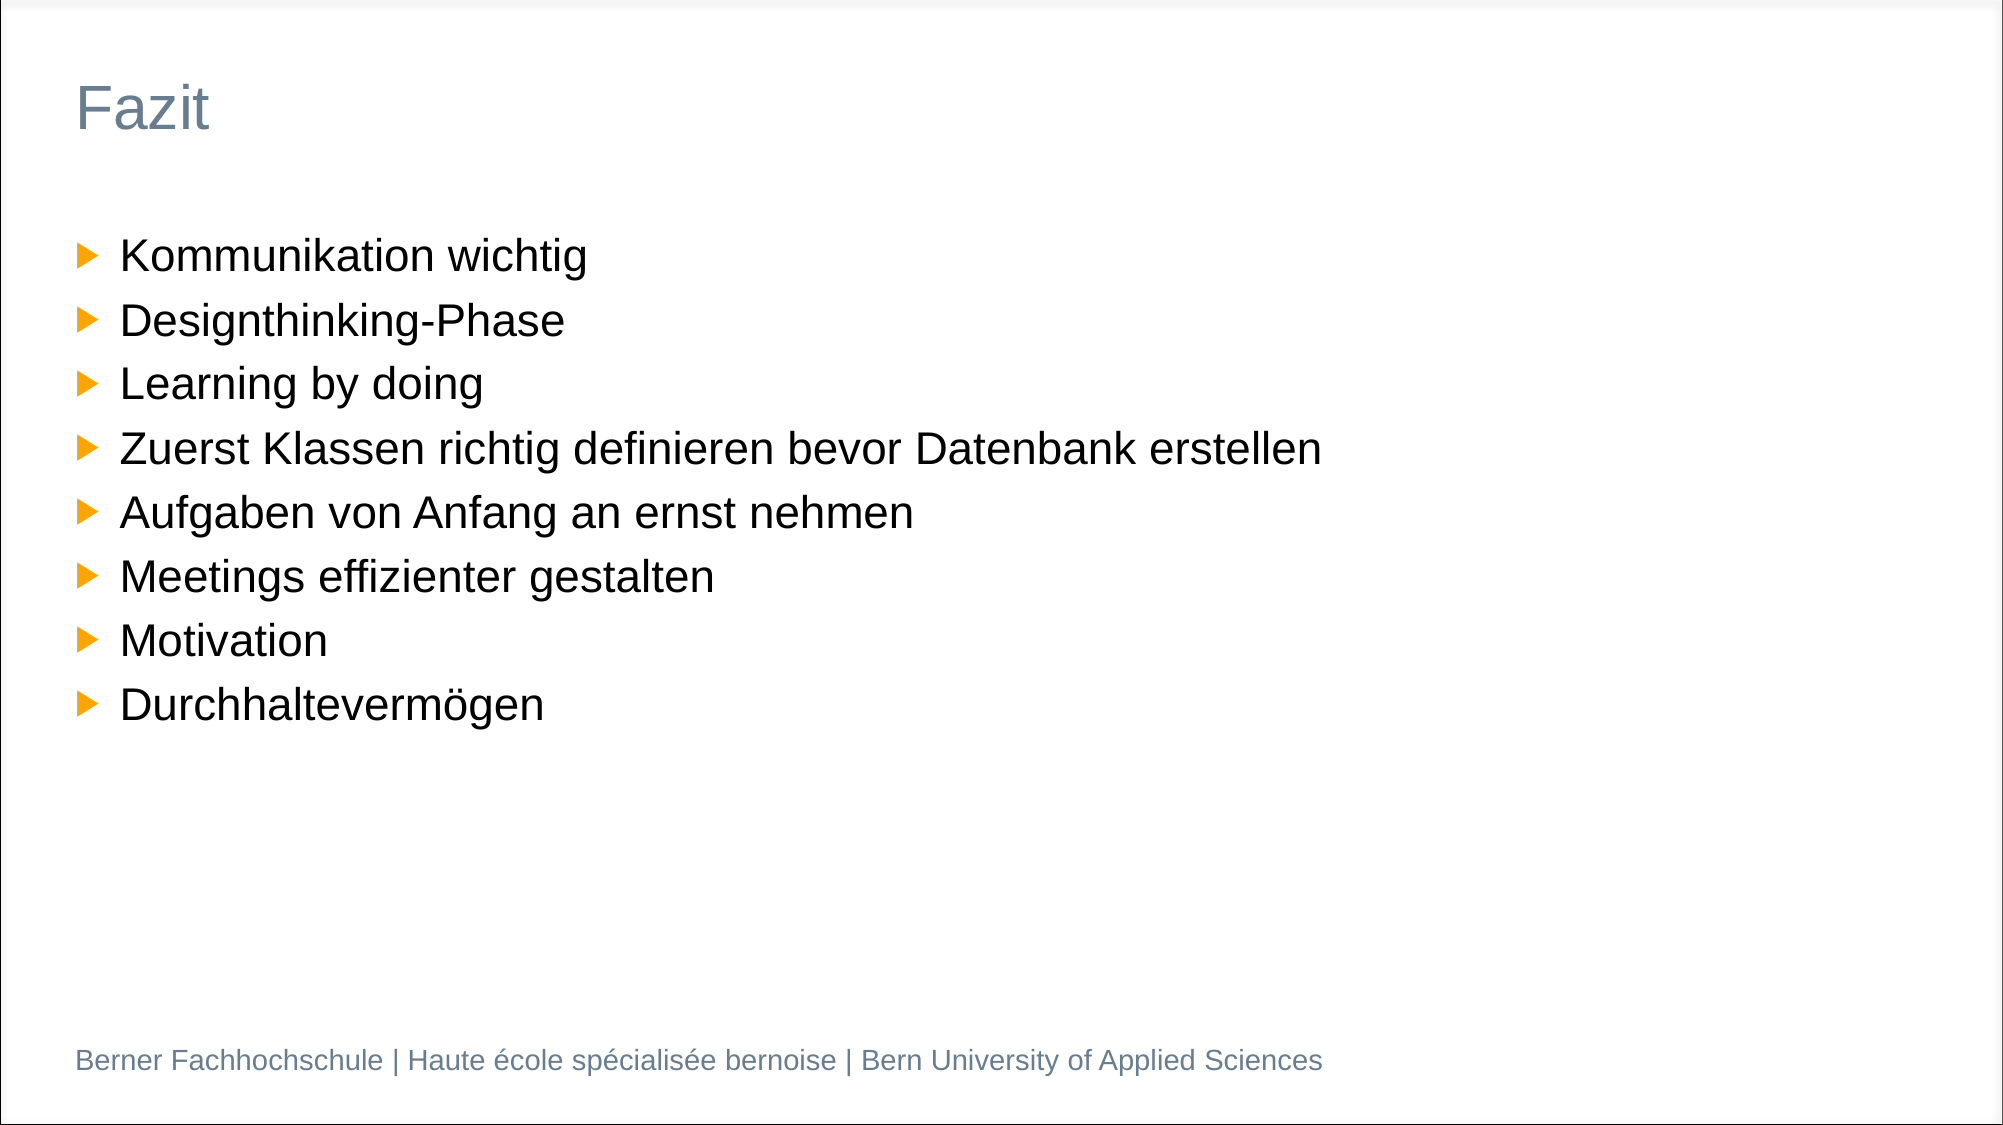

# Fazit
Kommunikation wichtig
Designthinking-Phase
Learning by doing
Zuerst Klassen richtig definieren bevor Datenbank erstellen
Aufgaben von Anfang an ernst nehmen
Meetings effizienter gestalten
Motivation
Durchhaltevermögen